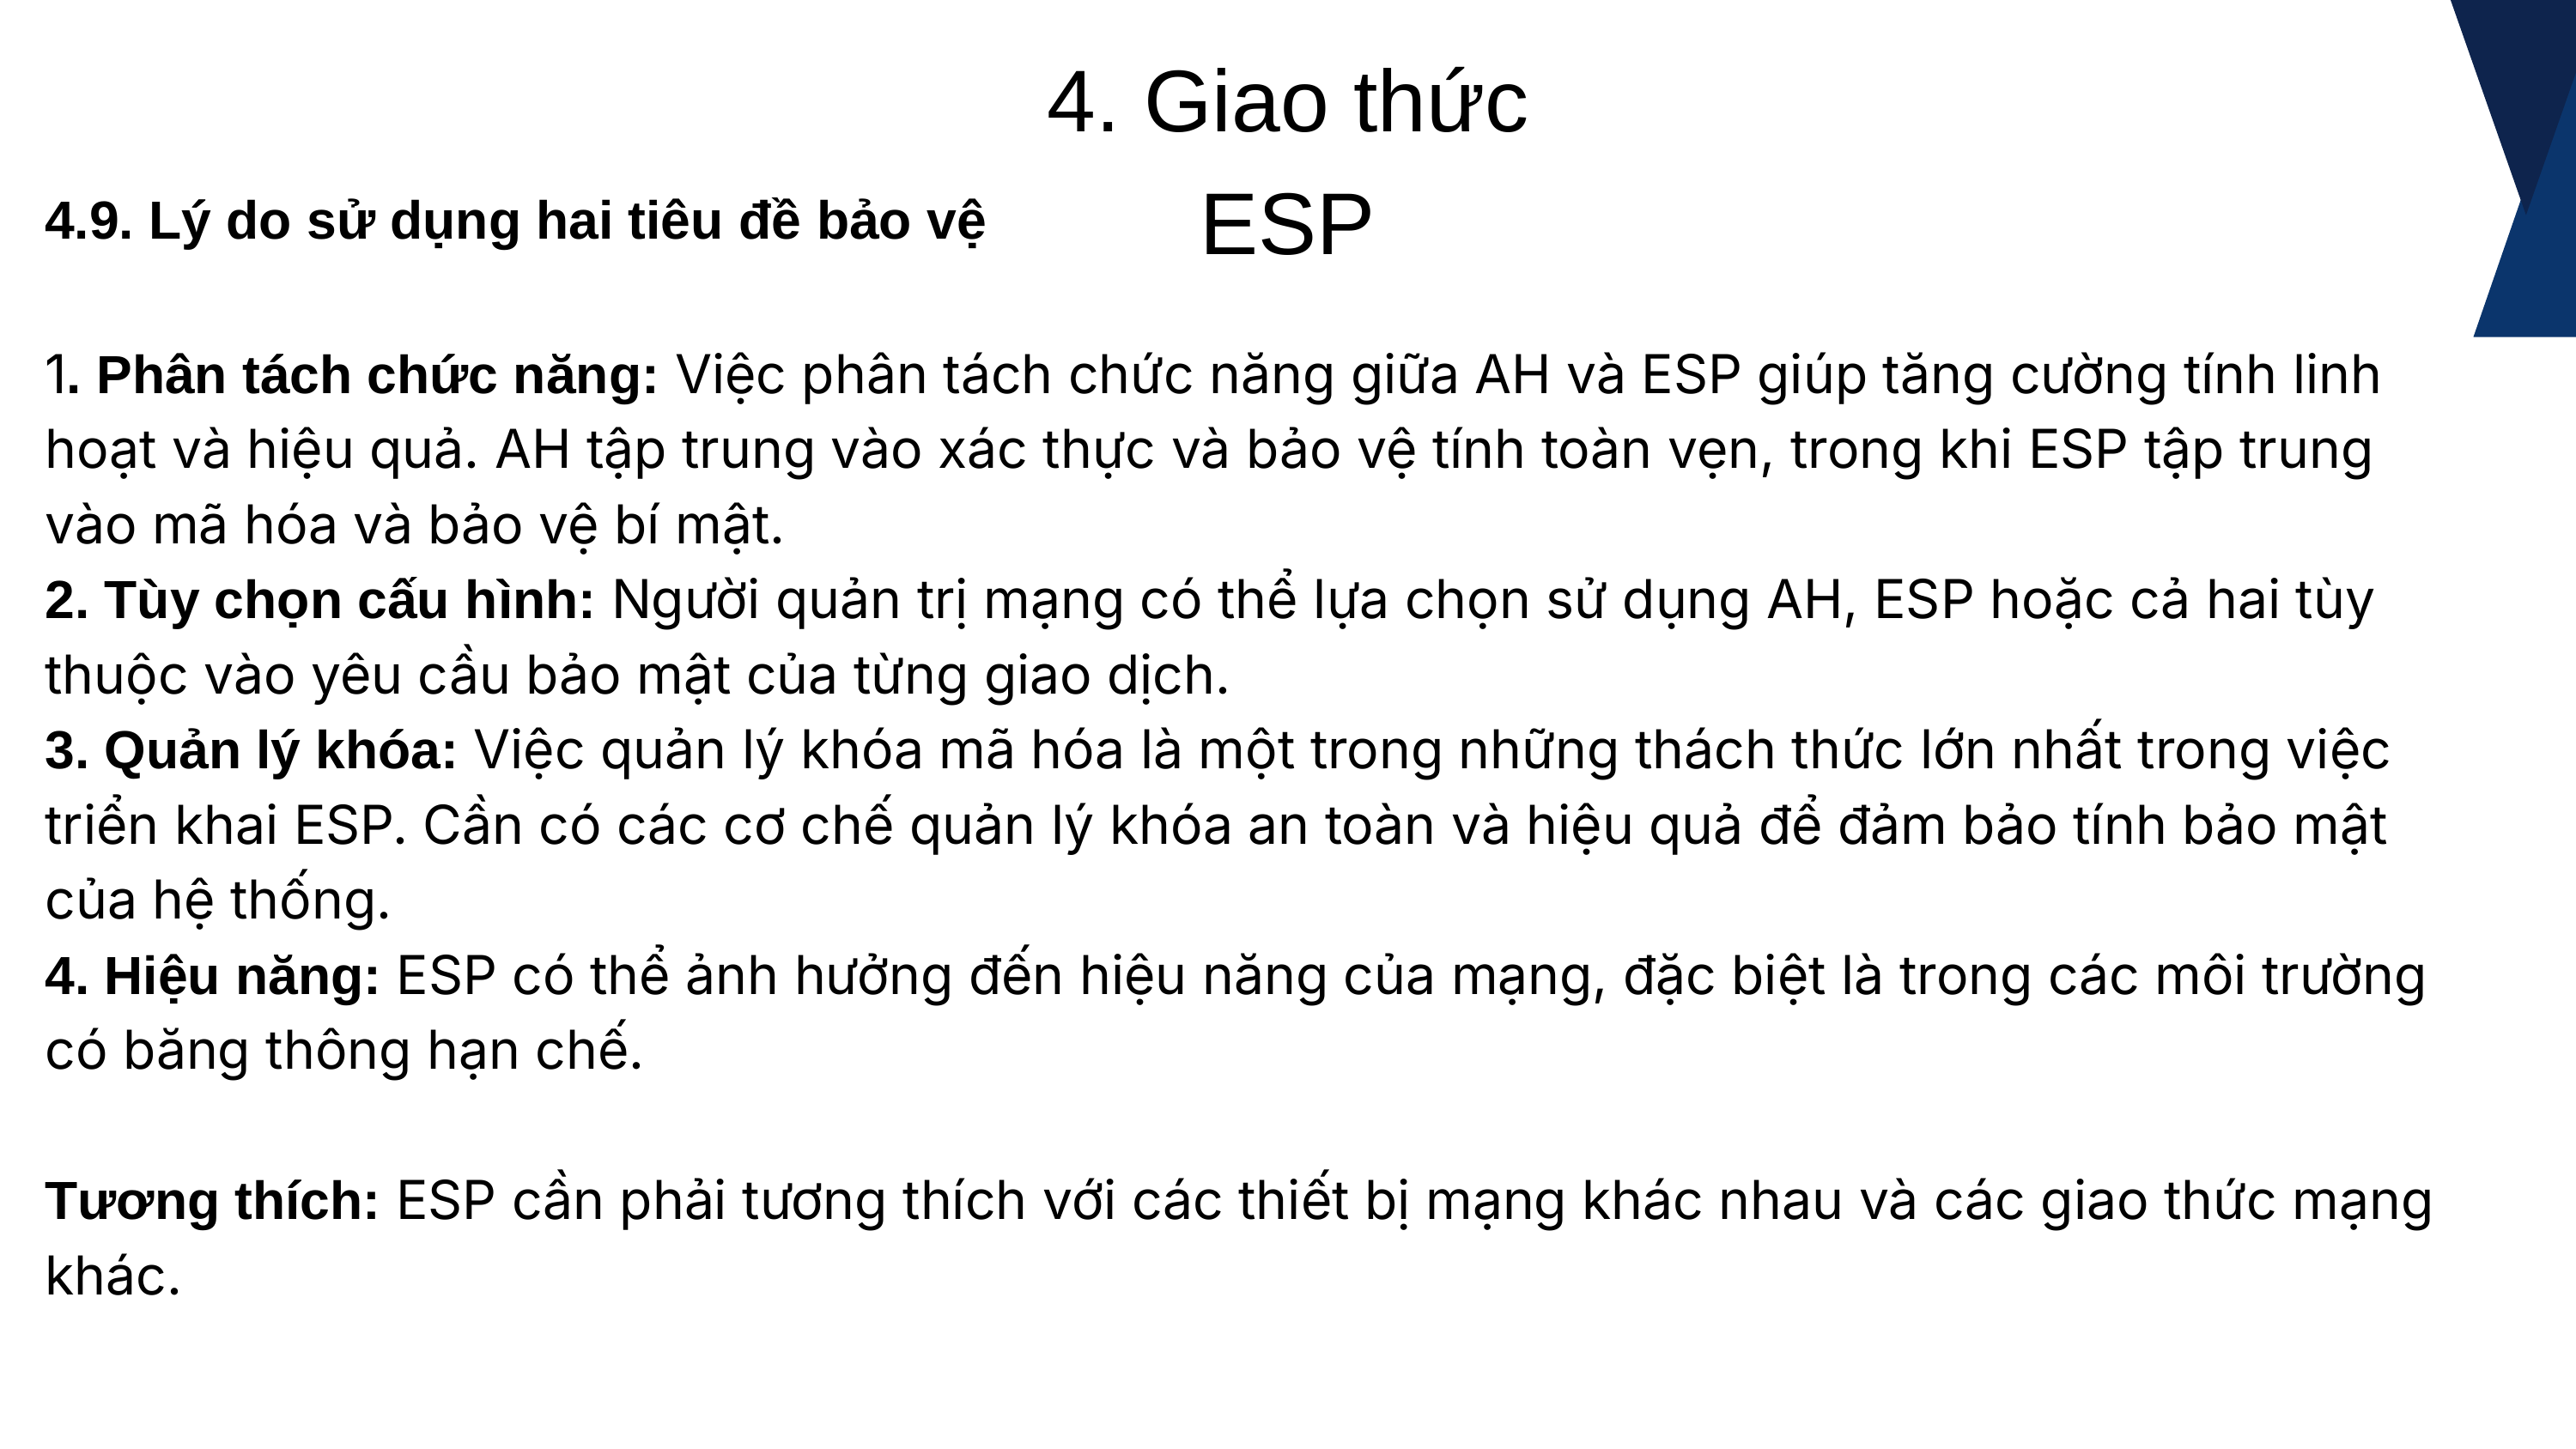

4. Giao thức ESP

4.9. Lý do sử dụng hai tiêu đề bảo vệ
1. Phân tách chức năng: Việc phân tách chức năng giữa AH và ESP giúp tăng cường tính linh hoạt và hiệu quả. AH tập trung vào xác thực và bảo vệ tính toàn vẹn, trong khi ESP tập trung vào mã hóa và bảo vệ bí mật.
2. Tùy chọn cấu hình: Người quản trị mạng có thể lựa chọn sử dụng AH, ESP hoặc cả hai tùy thuộc vào yêu cầu bảo mật của từng giao dịch.
3. Quản lý khóa: Việc quản lý khóa mã hóa là một trong những thách thức lớn nhất trong việc triển khai ESP. Cần có các cơ chế quản lý khóa an toàn và hiệu quả để đảm bảo tính bảo mật của hệ thống.
4. Hiệu năng: ESP có thể ảnh hưởng đến hiệu năng của mạng, đặc biệt là trong các môi trường có băng thông hạn chế.

Tương thích: ESP cần phải tương thích với các thiết bị mạng khác nhau và các giao thức mạng khác.